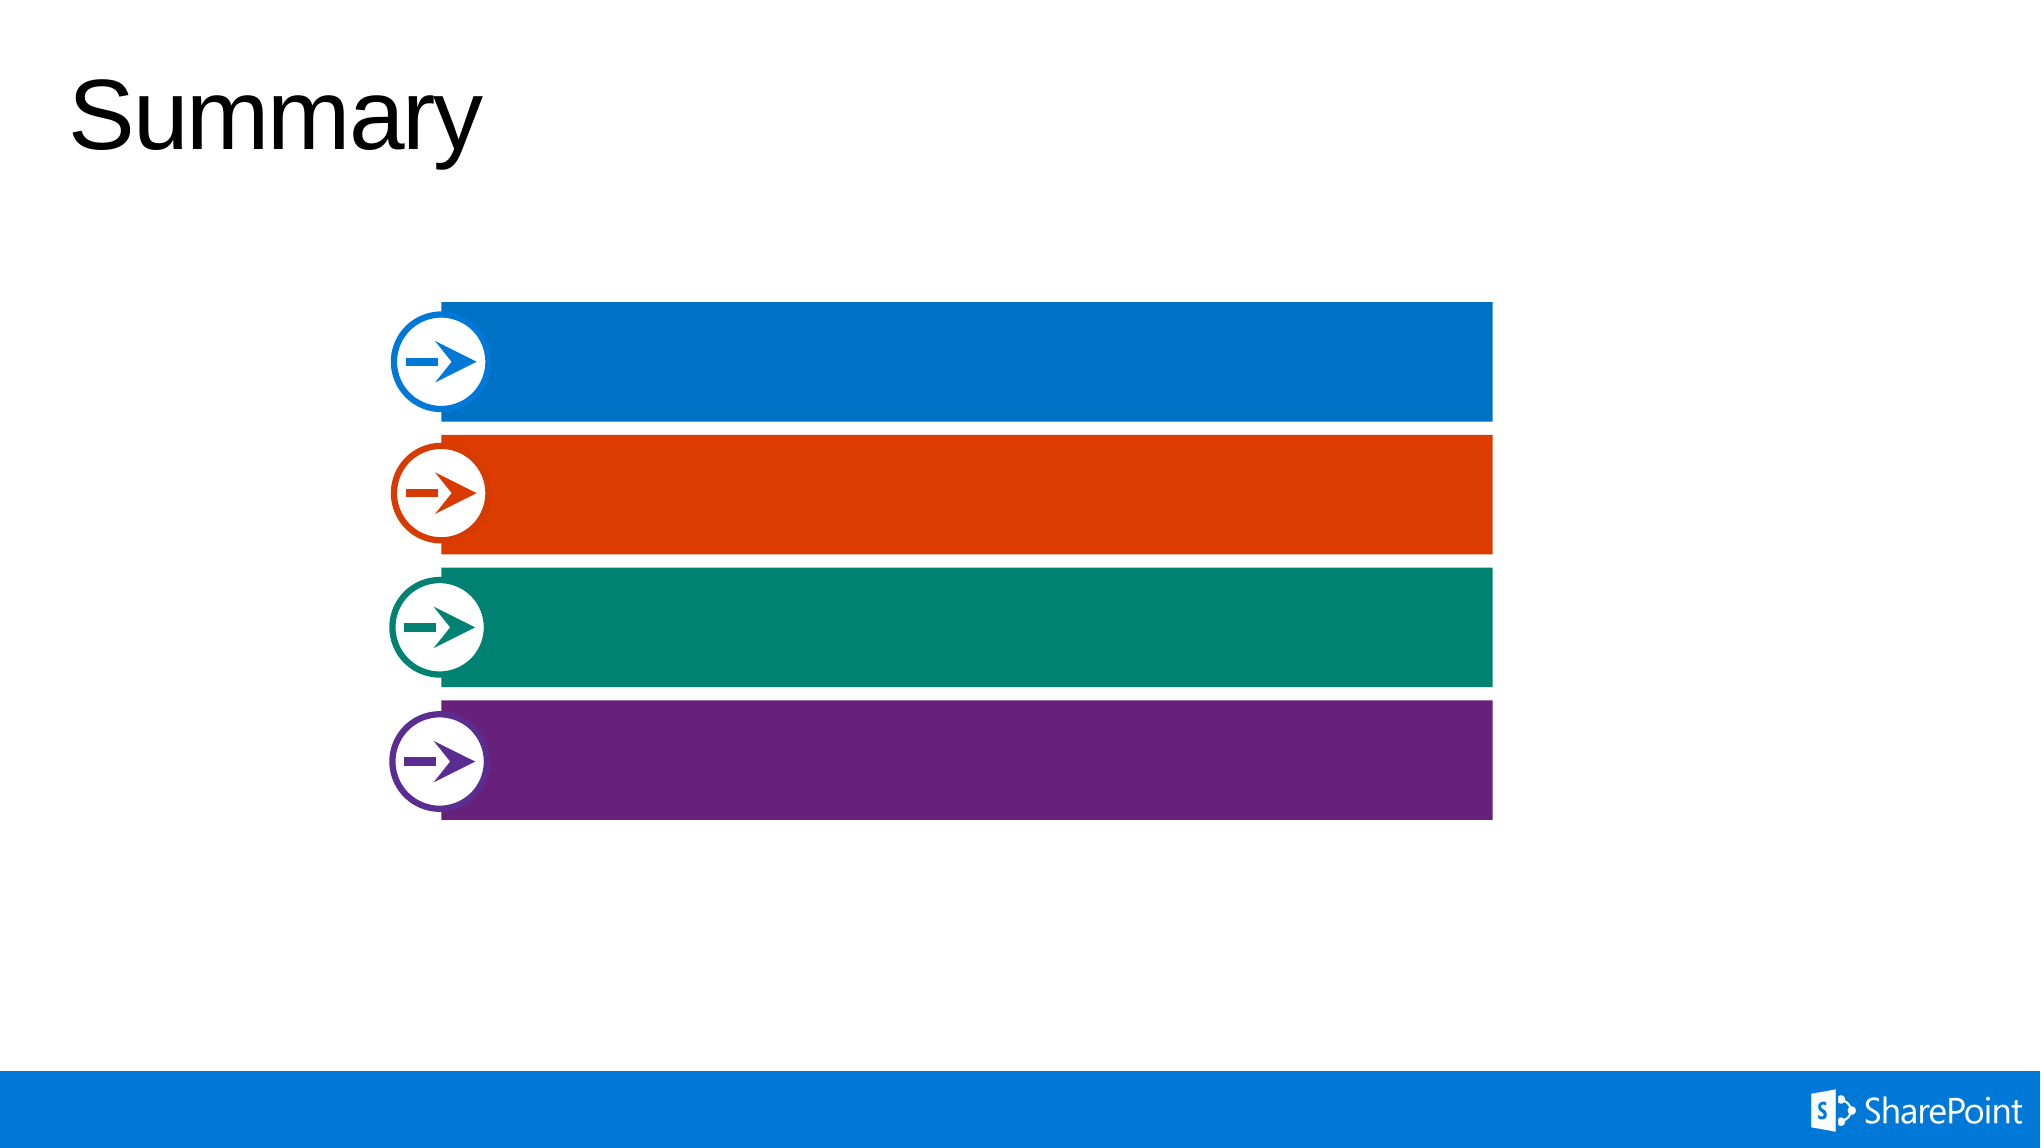

# Summary
Package and deploy

Deploy to Azure Storage

Deploy to SharePoint CDN

Update your Web Part